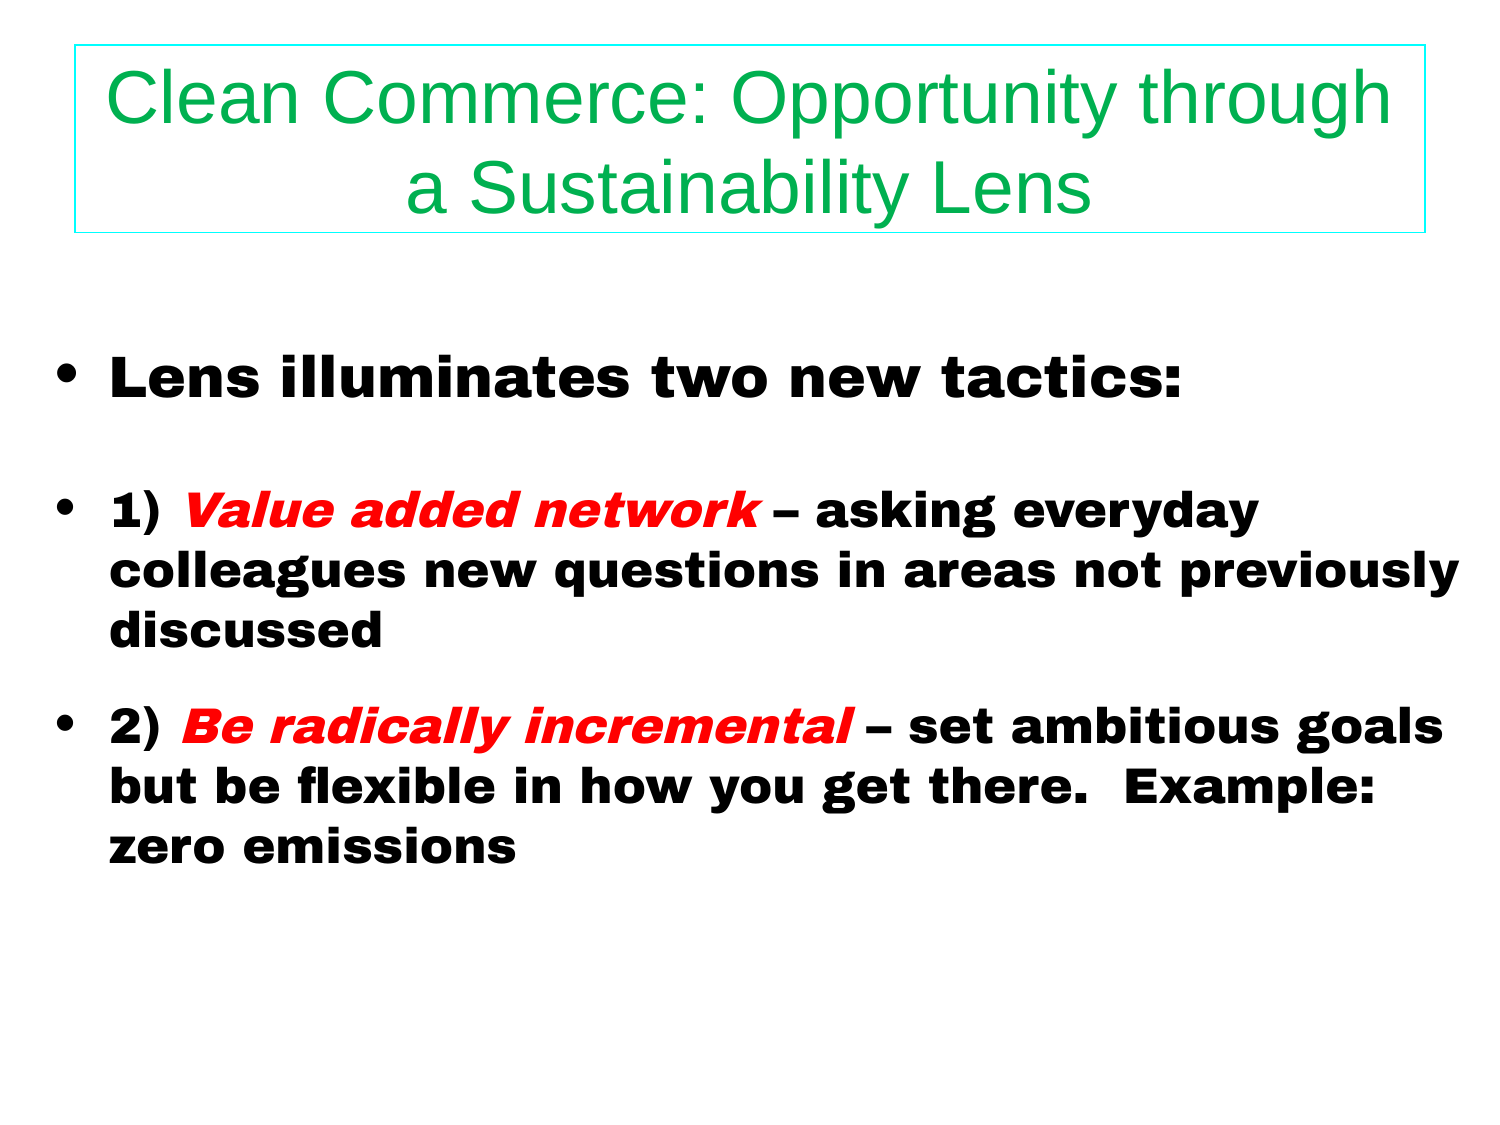

# Clean Commerce: Opportunity through a Sustainability Lens

Lens illuminates two new tactics:

1) Value added network – asking everyday colleagues new questions in areas not previously discussed

2) Be radically incremental – set ambitious goals but be flexible in how you get there.  Example: zero emissions